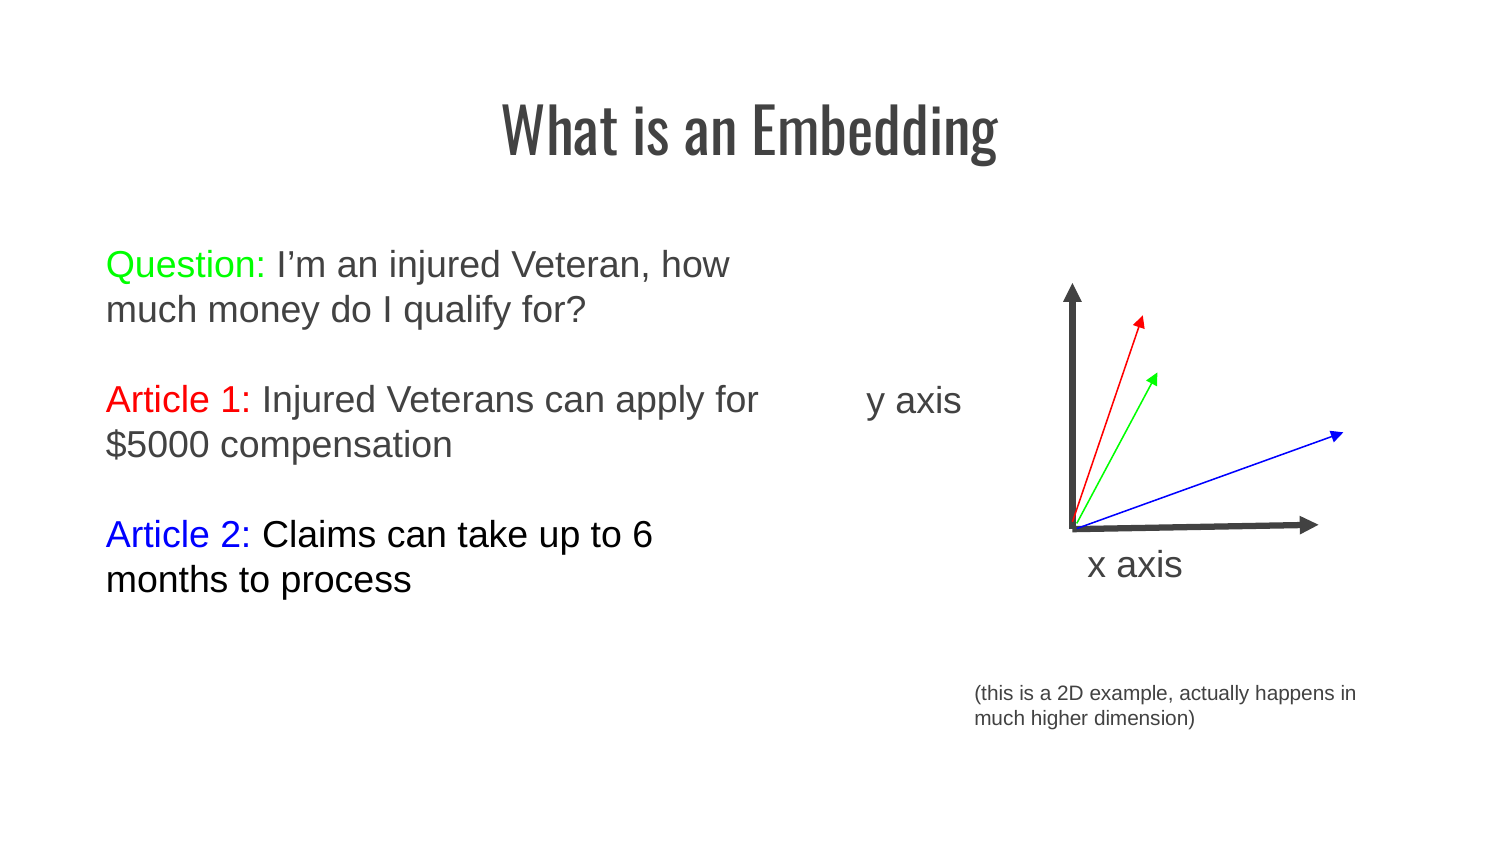

# What is an Embedding

Question: I’m an injured Veteran, how much money do I qualify for?

Article 1: Injured Veterans can apply for $5000 compensation

Article 2: Claims can take up to 6 months to process

y axis
x axis
(this is a 2D example, actually happens in much higher dimension)